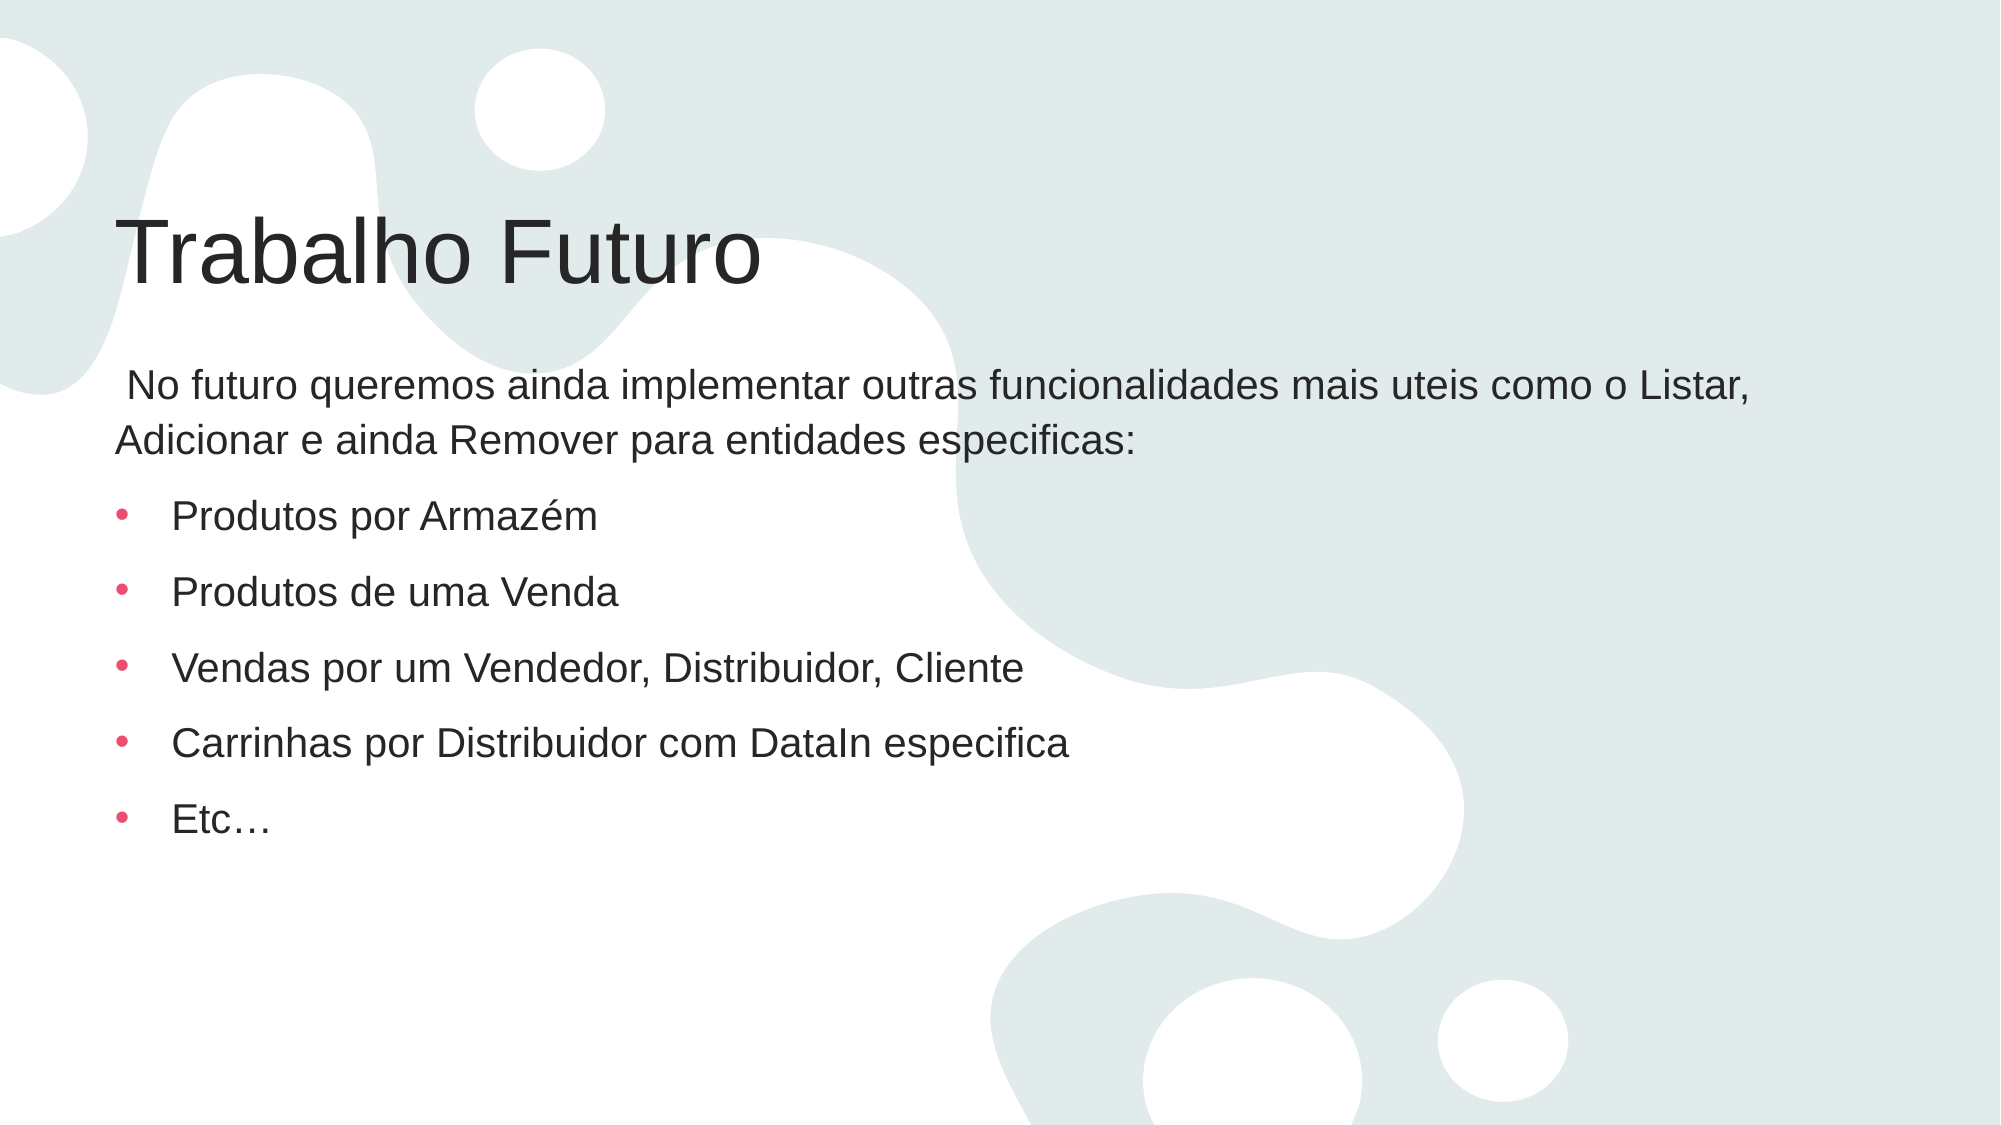

# Trabalho Futuro
 No futuro queremos ainda implementar outras funcionalidades mais uteis como o Listar, Adicionar e ainda Remover para entidades especificas:
Produtos por Armazém
Produtos de uma Venda
Vendas por um Vendedor, Distribuidor, Cliente
Carrinhas por Distribuidor com DataIn especifica
Etc…